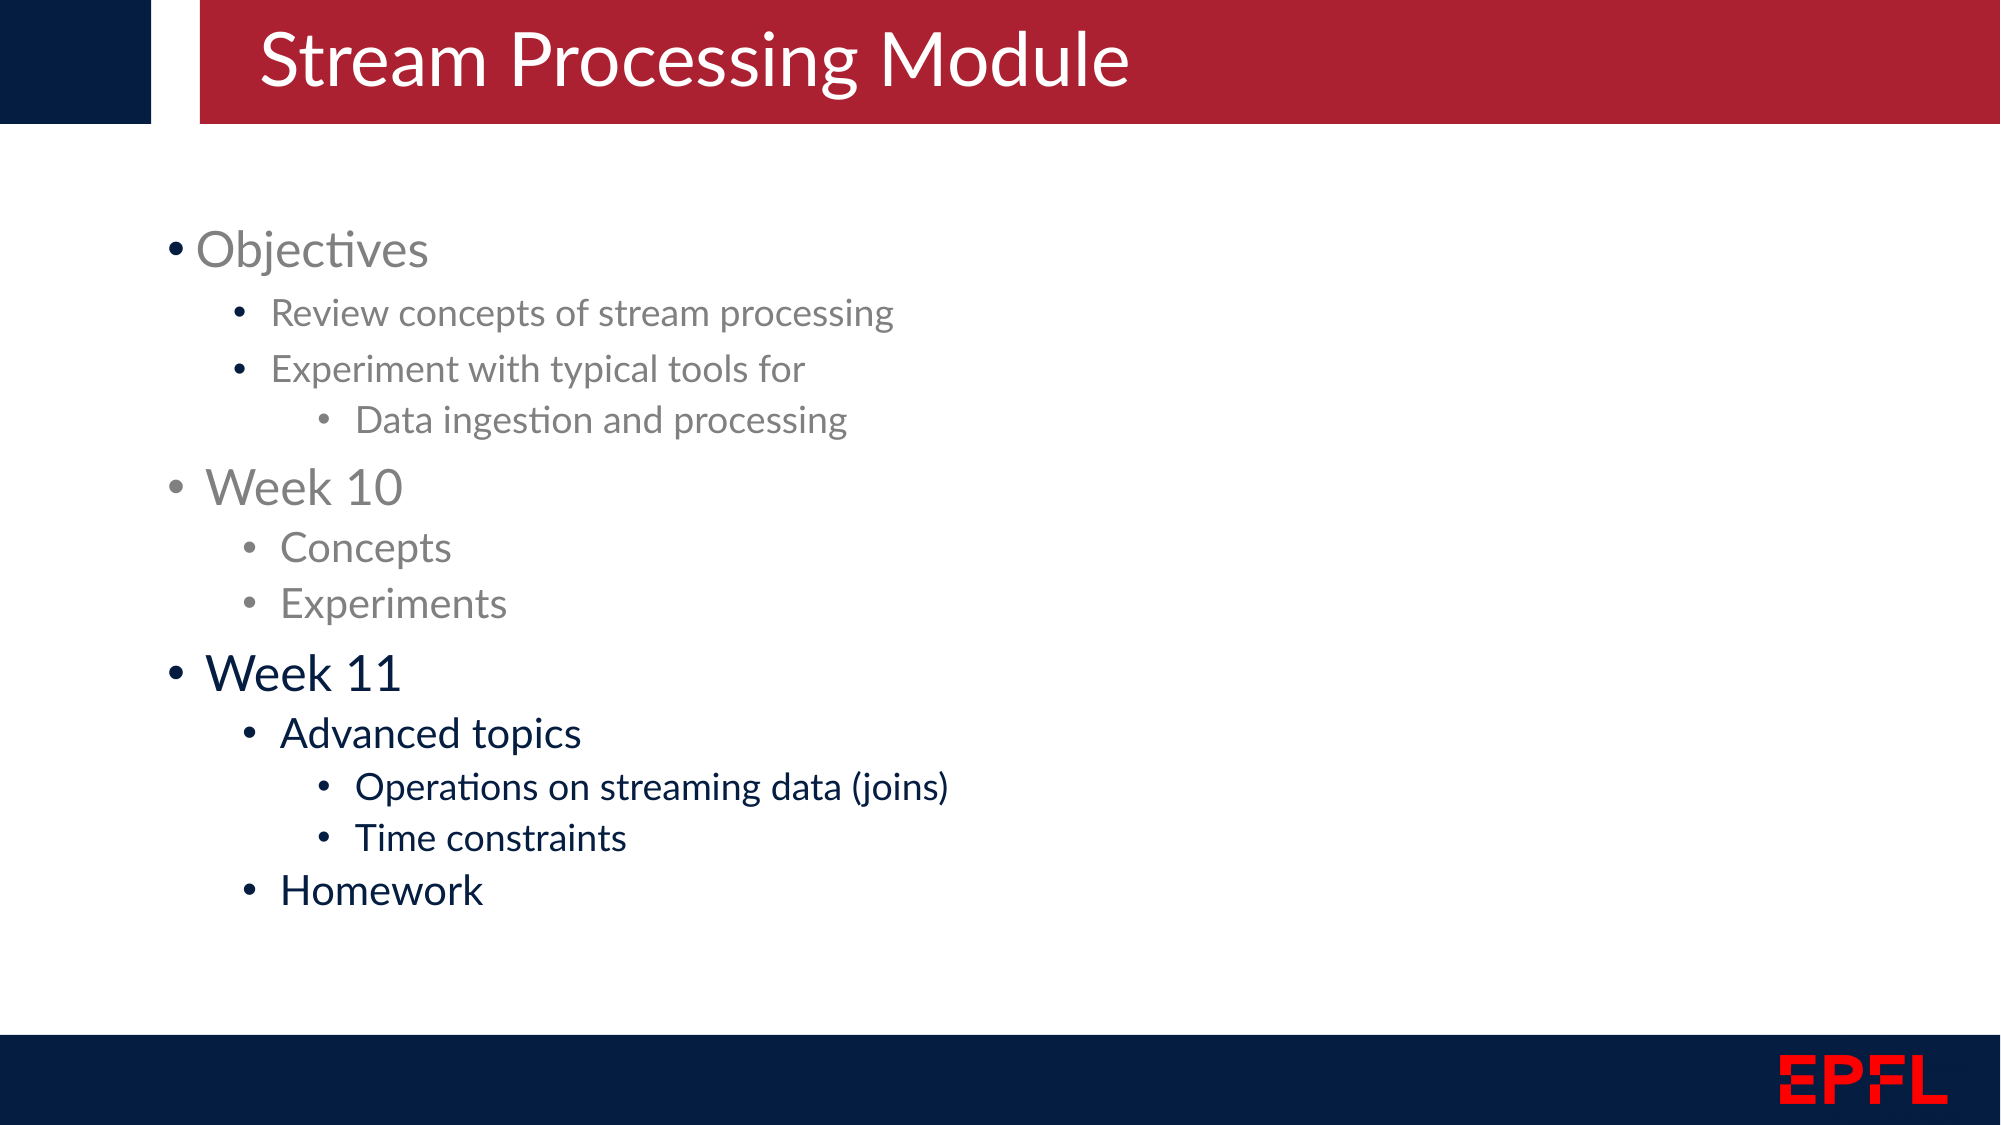

# Stream Processing Module
Objectives
Review concepts of stream processing
Experiment with typical tools for
Data ingestion and processing
Week 10
Concepts
Experiments
Week 11
Advanced topics
Operations on streaming data (joins)
Time constraints
Homework